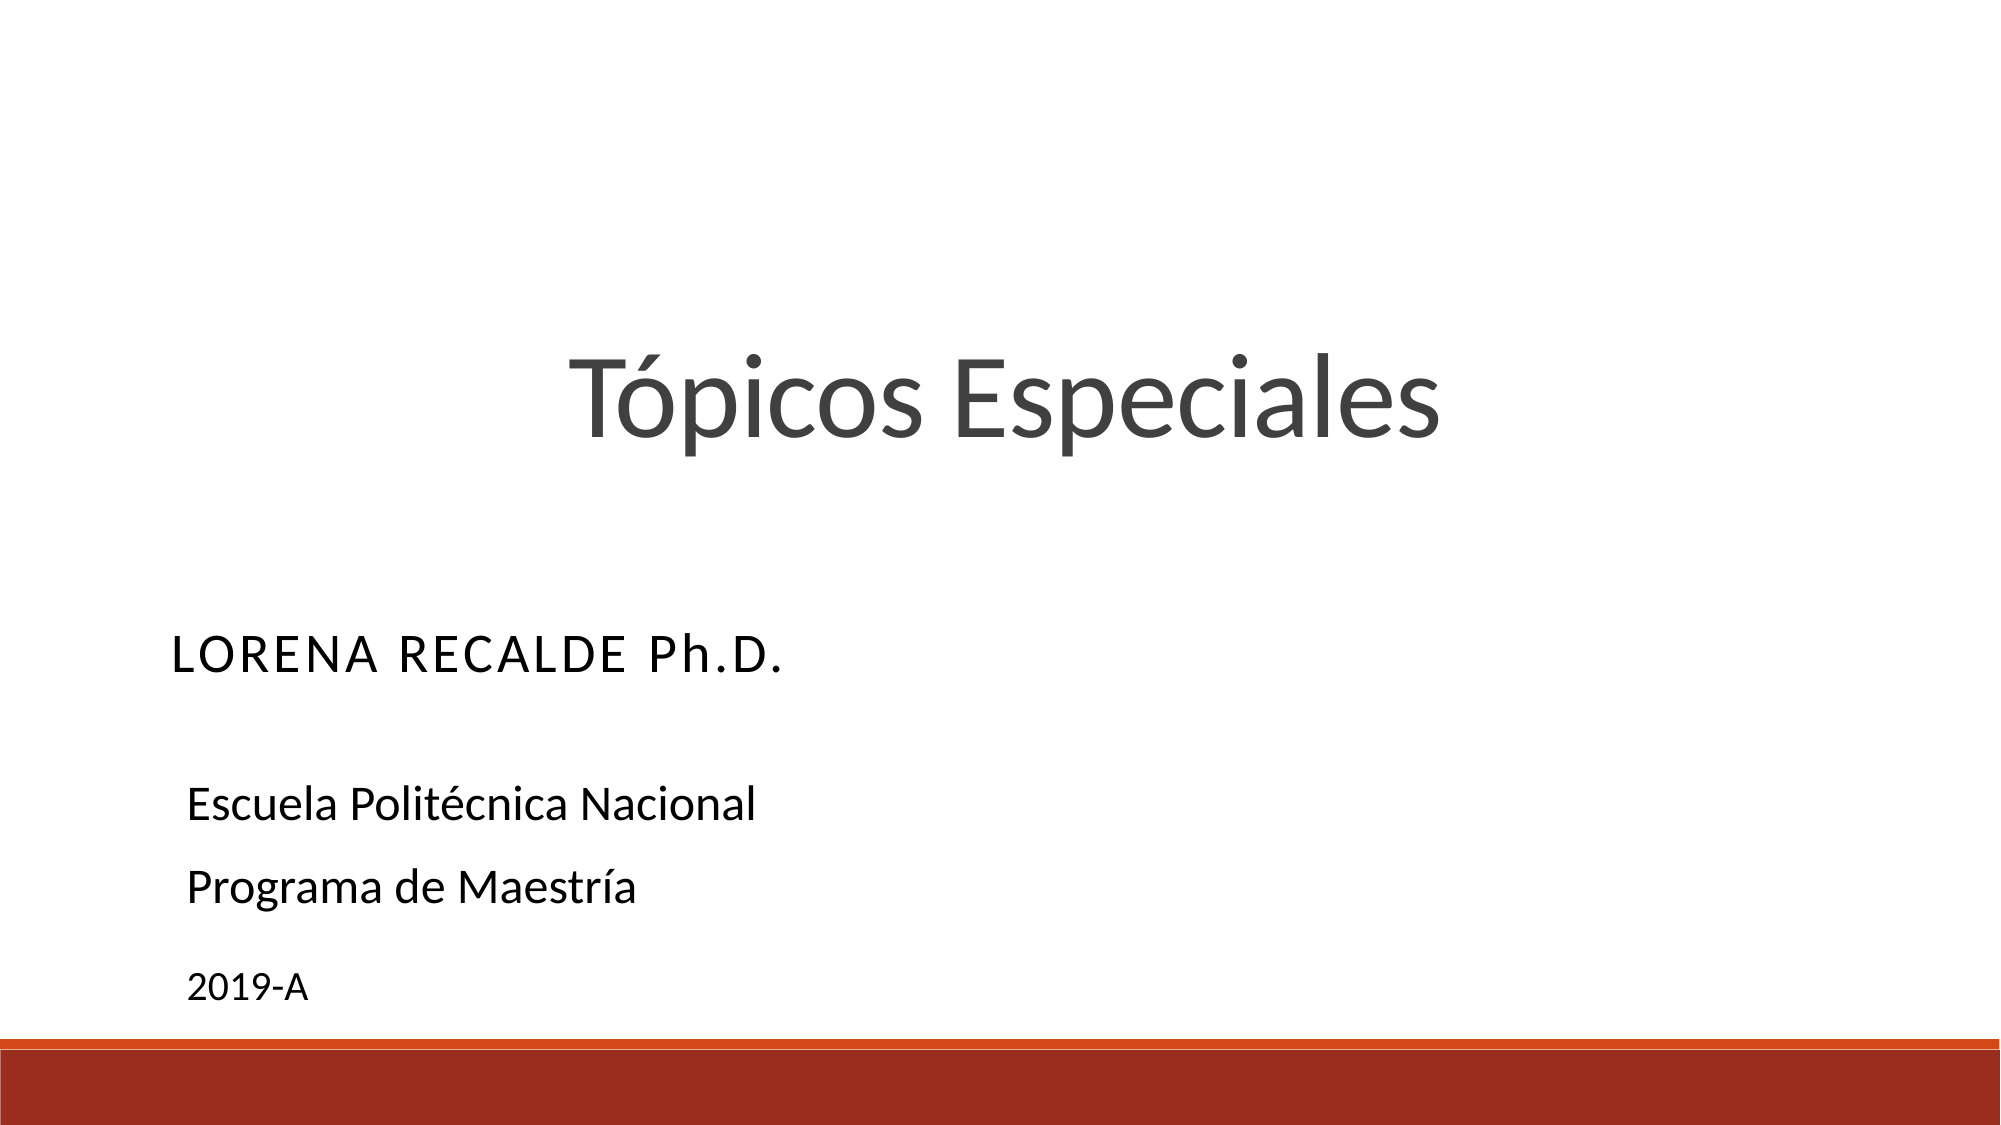

Tópicos Especiales
Lorena recalde Ph.D.
Escuela Politécnica Nacional
Programa de Maestría
2019-A